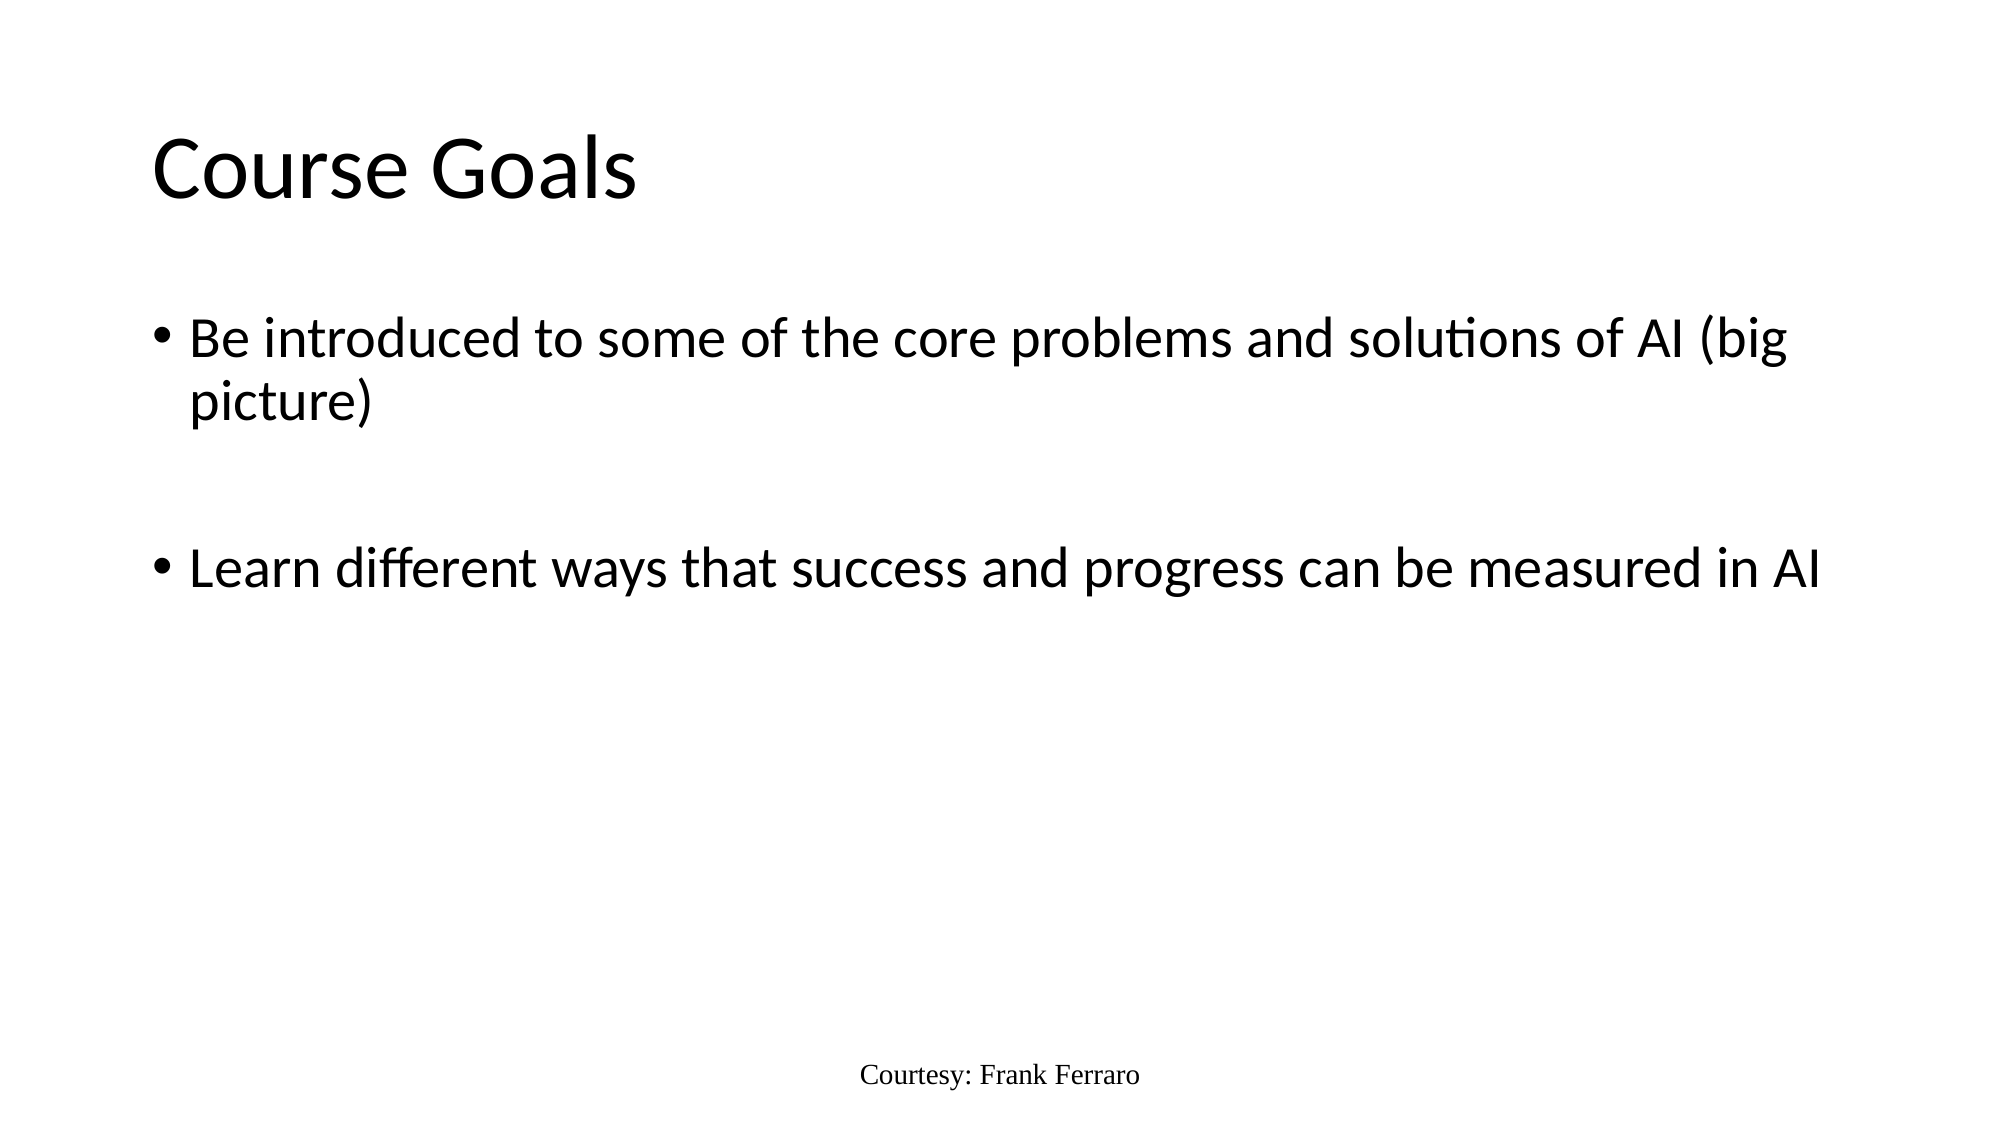

# Course Goals
Be introduced to some of the core problems and solutions of AI (big picture)

Learn different ways that success and progress can be measured in AI

Courtesy: Frank Ferraro